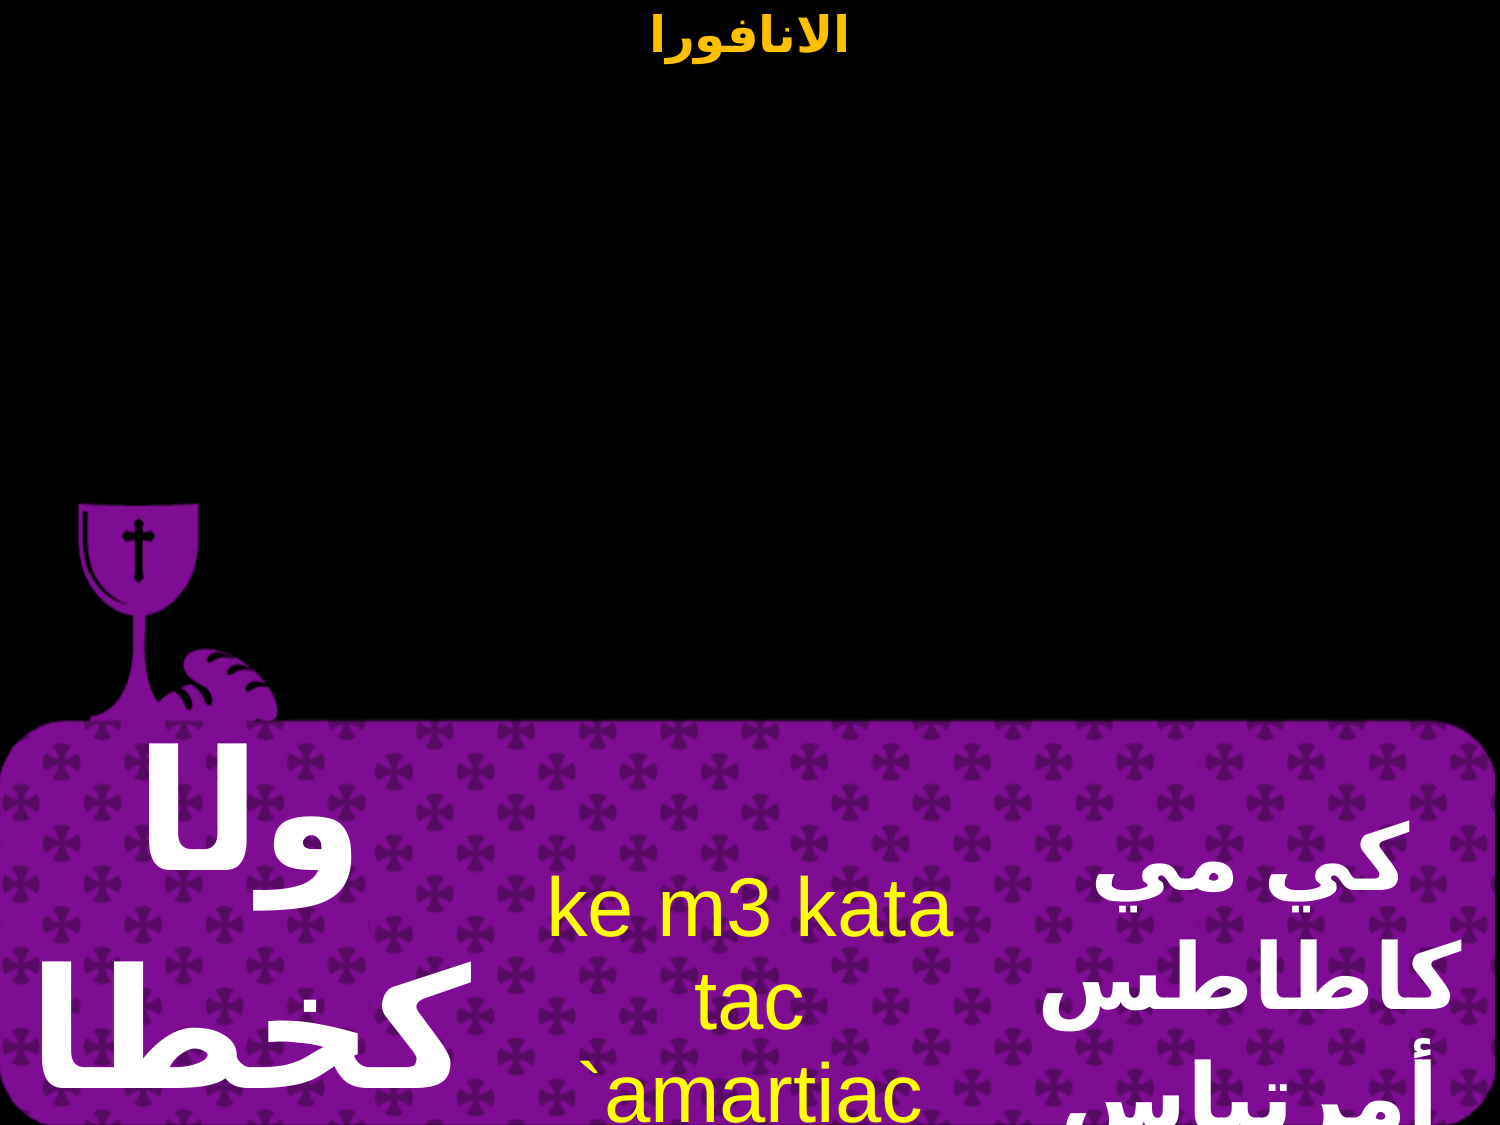

| ولا كخطايانا | ke m3 kata tac `amartiac `3mwn | كي مي كاطاطس أمرتياس إيمون |
| --- | --- | --- |